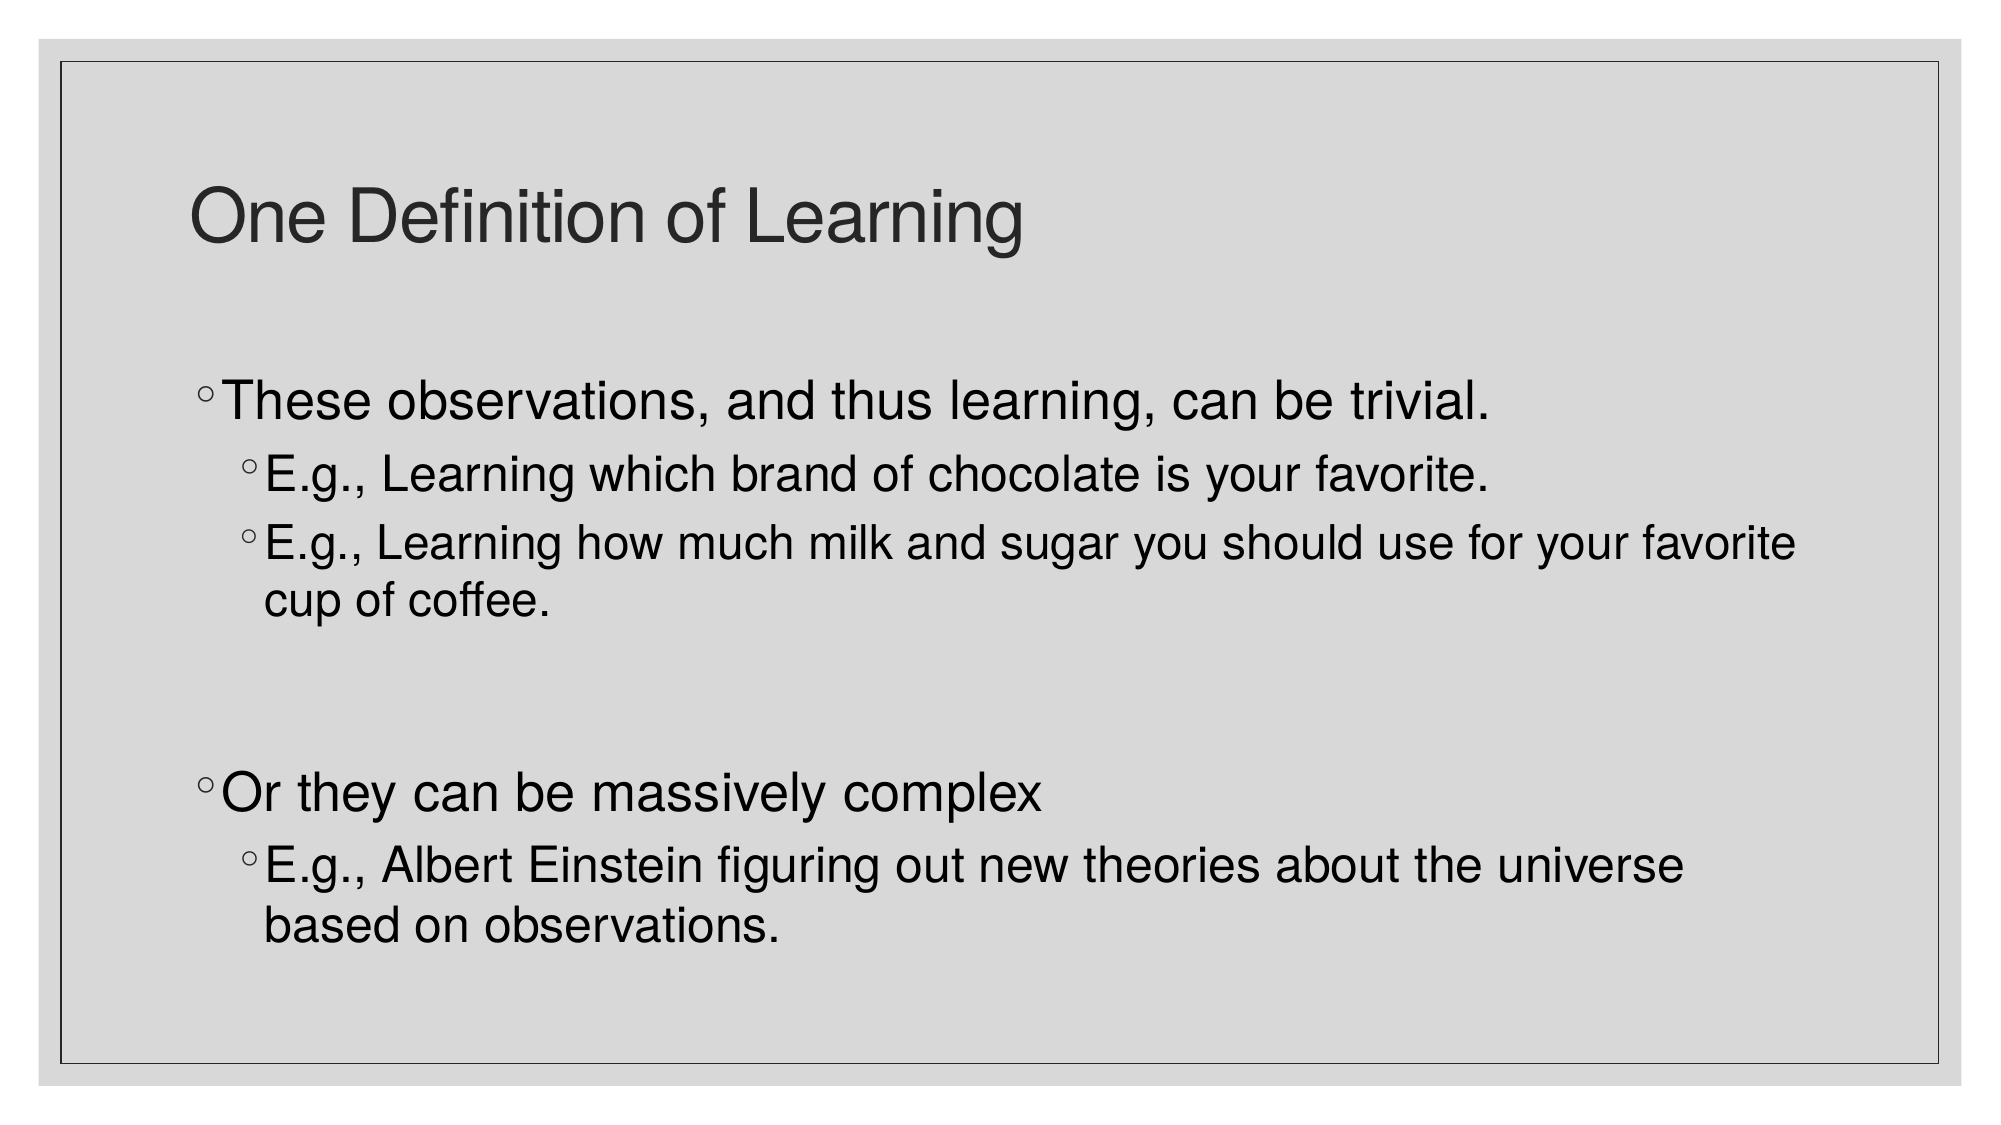

# One Definition of Learning
These observations, and thus learning, can be trivial.
E.g., Learning which brand of chocolate is your favorite.
E.g., Learning how much milk and sugar you should use for your favorite cup of coffee.

Or they can be massively complex
E.g., Albert Einstein figuring out new theories about the universe based on observations.